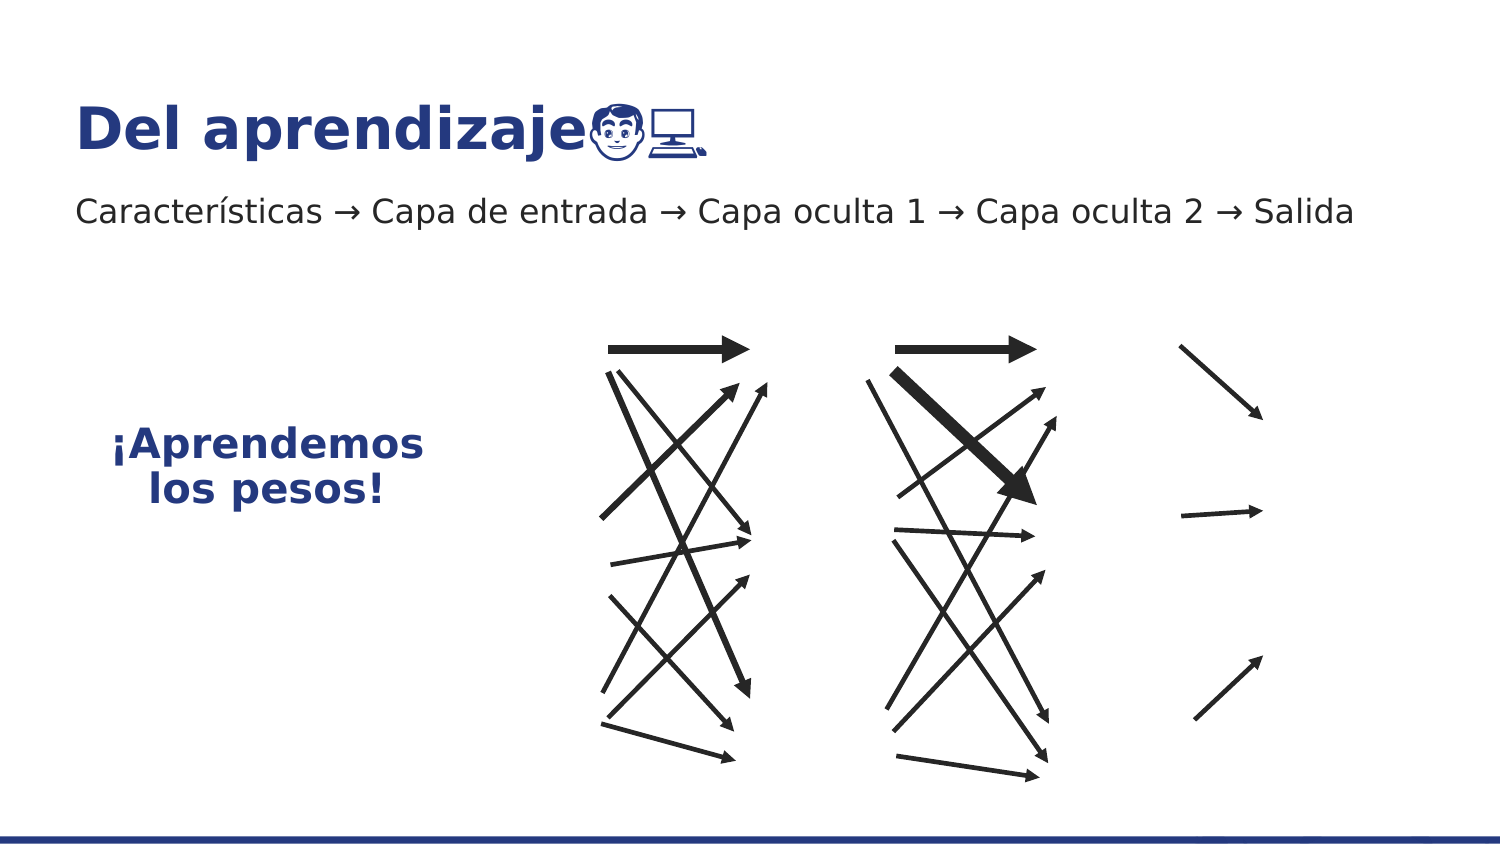

# Del aprendizaje👨‍💻
Características → Capa de entrada → Capa oculta 1 → Capa oculta 2 → Salida
¡Aprendemos los pesos!